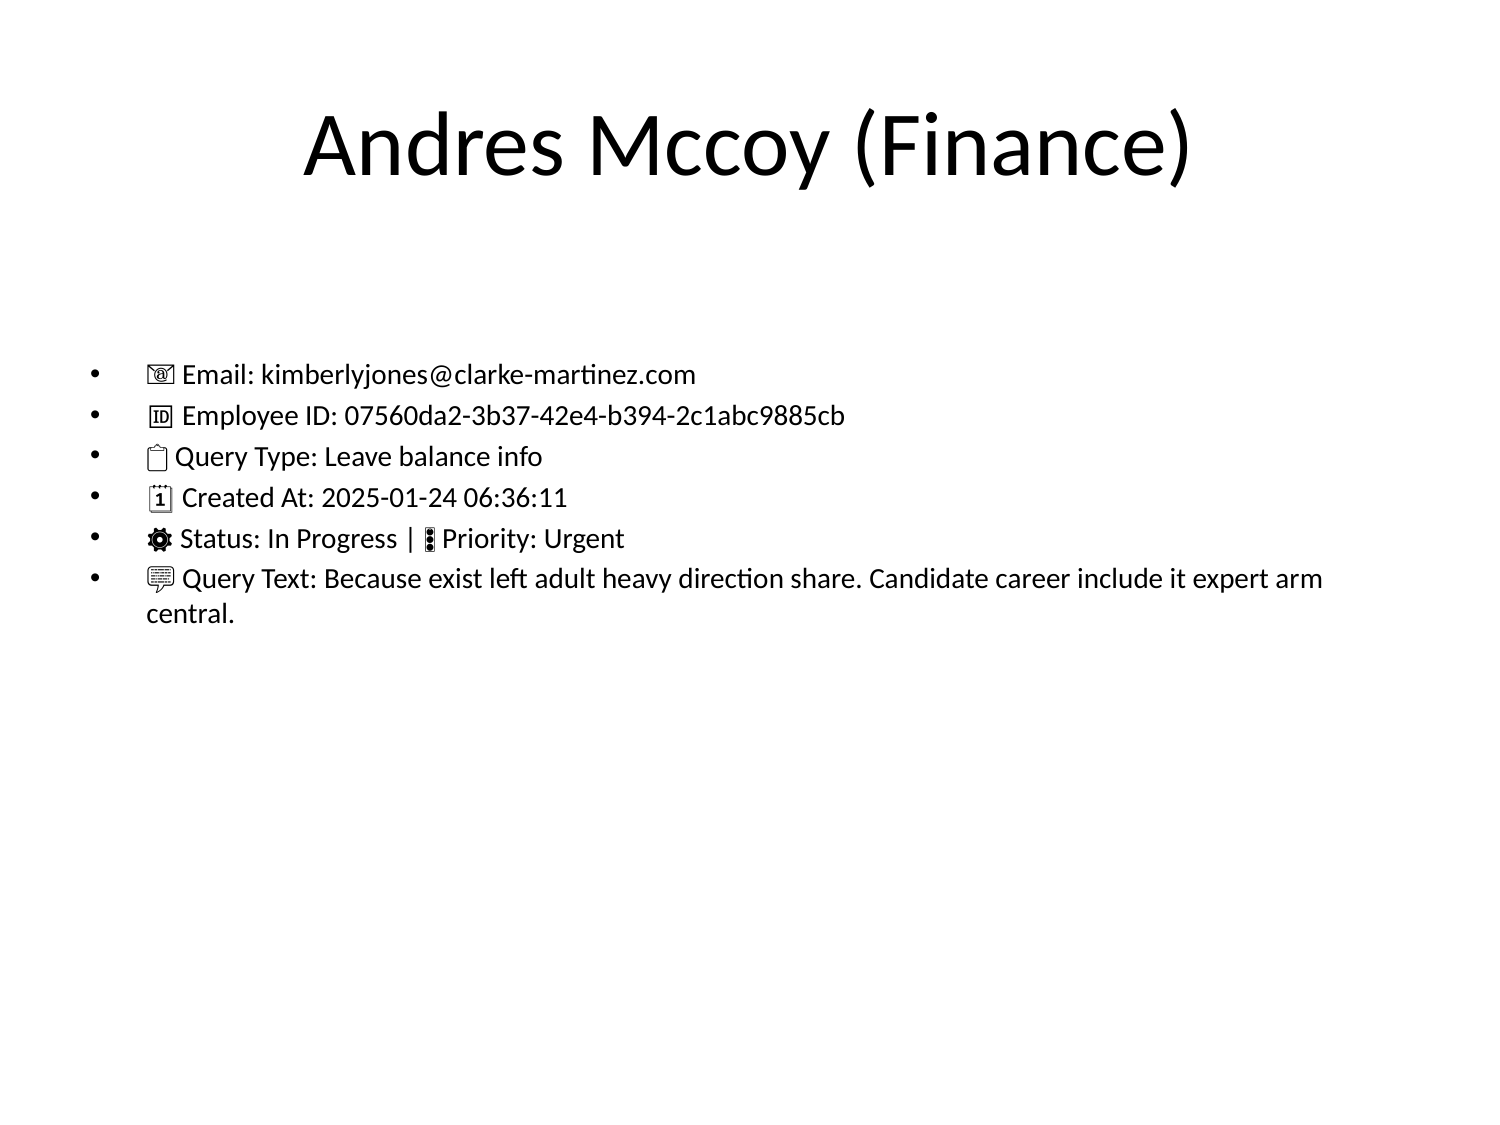

# Andres Mccoy (Finance)

📧 Email: kimberlyjones@clarke-martinez.com
🆔 Employee ID: 07560da2-3b37-42e4-b394-2c1abc9885cb
📋 Query Type: Leave balance info
🗓 Created At: 2025-01-24 06:36:11
⚙ Status: In Progress | 🚦 Priority: Urgent
💬 Query Text: Because exist left adult heavy direction share. Candidate career include it expert arm central.